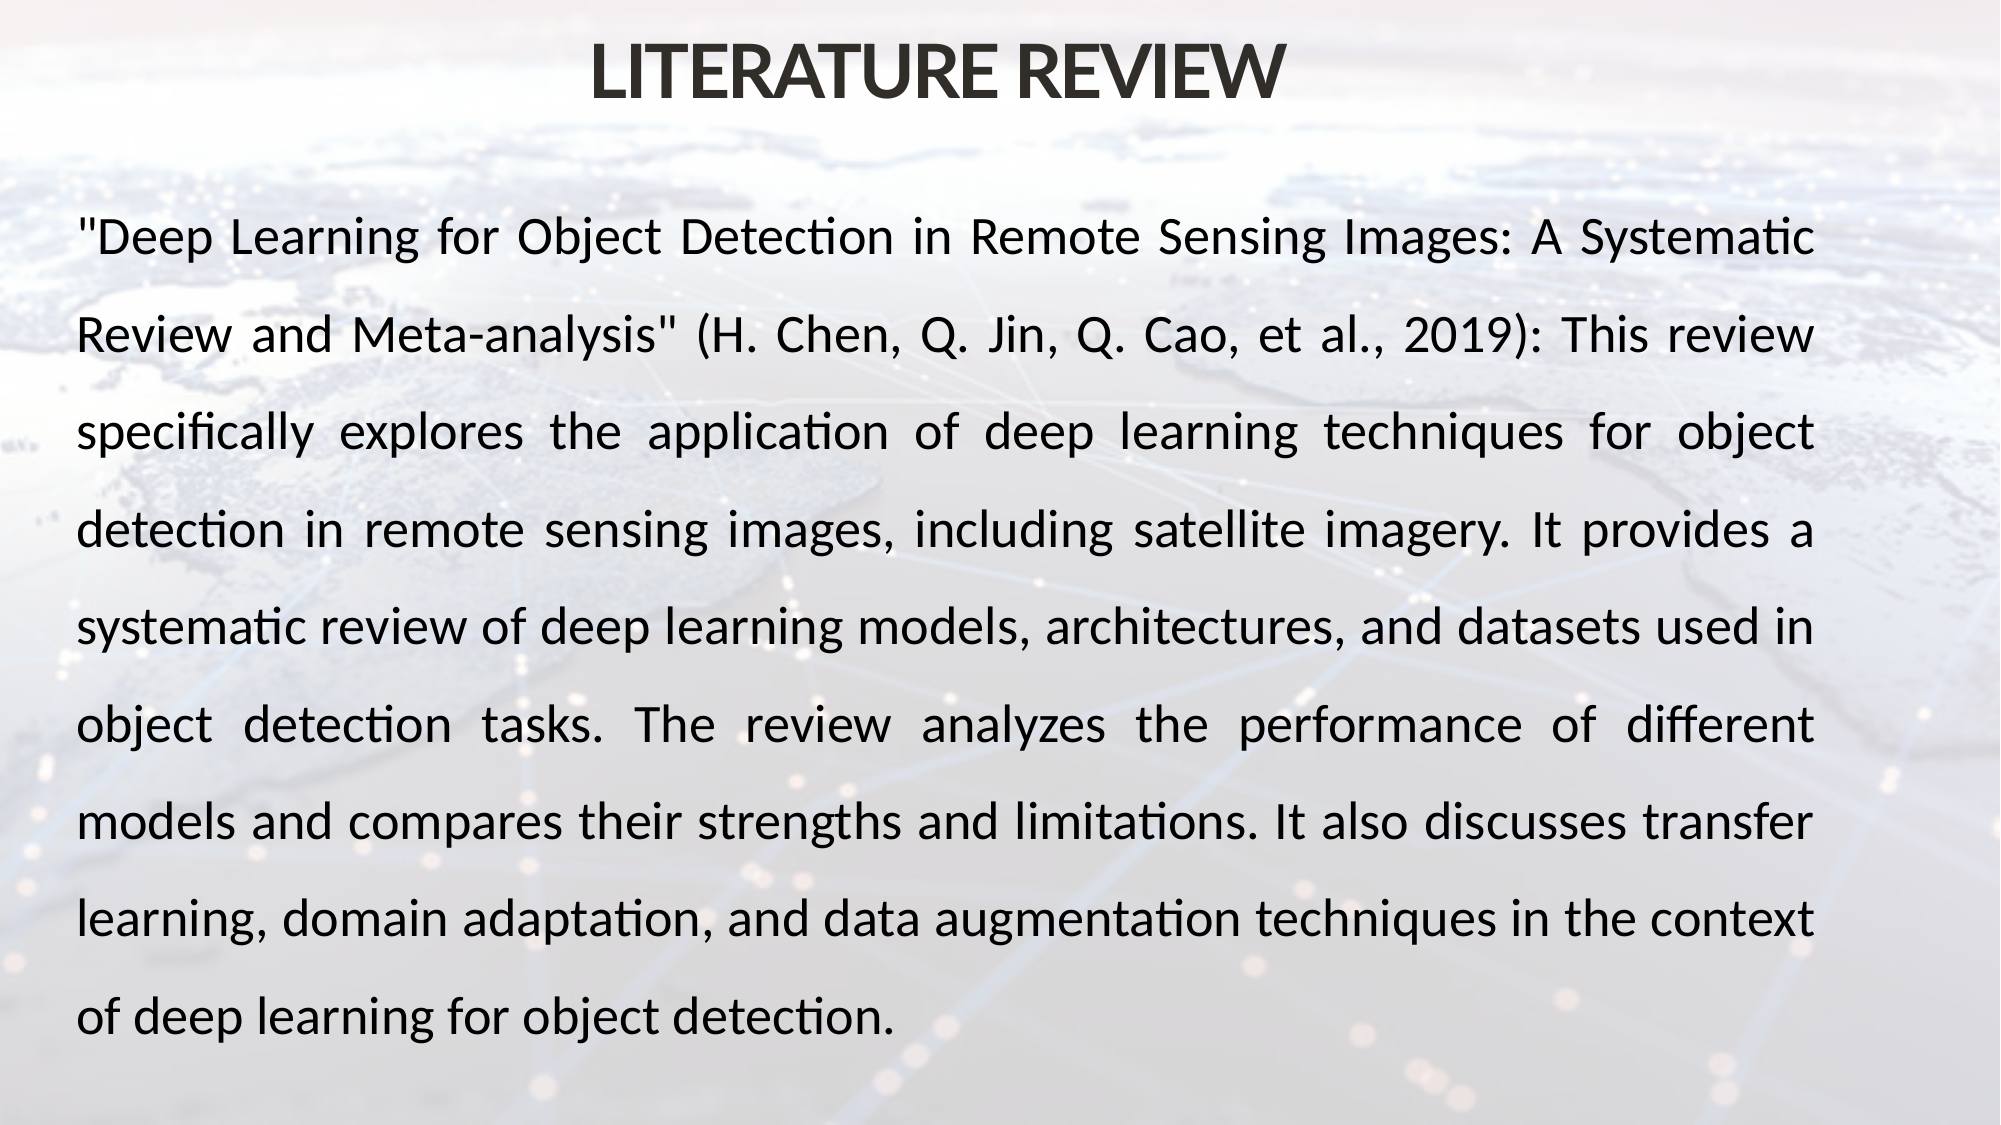

# LITERATURE REVIEW
"Deep Learning for Object Detection in Remote Sensing Images: A Systematic Review and Meta-analysis" (H. Chen, Q. Jin, Q. Cao, et al., 2019): This review specifically explores the application of deep learning techniques for object detection in remote sensing images, including satellite imagery. It provides a systematic review of deep learning models, architectures, and datasets used in object detection tasks. The review analyzes the performance of different models and compares their strengths and limitations. It also discusses transfer learning, domain adaptation, and data augmentation techniques in the context of deep learning for object detection.